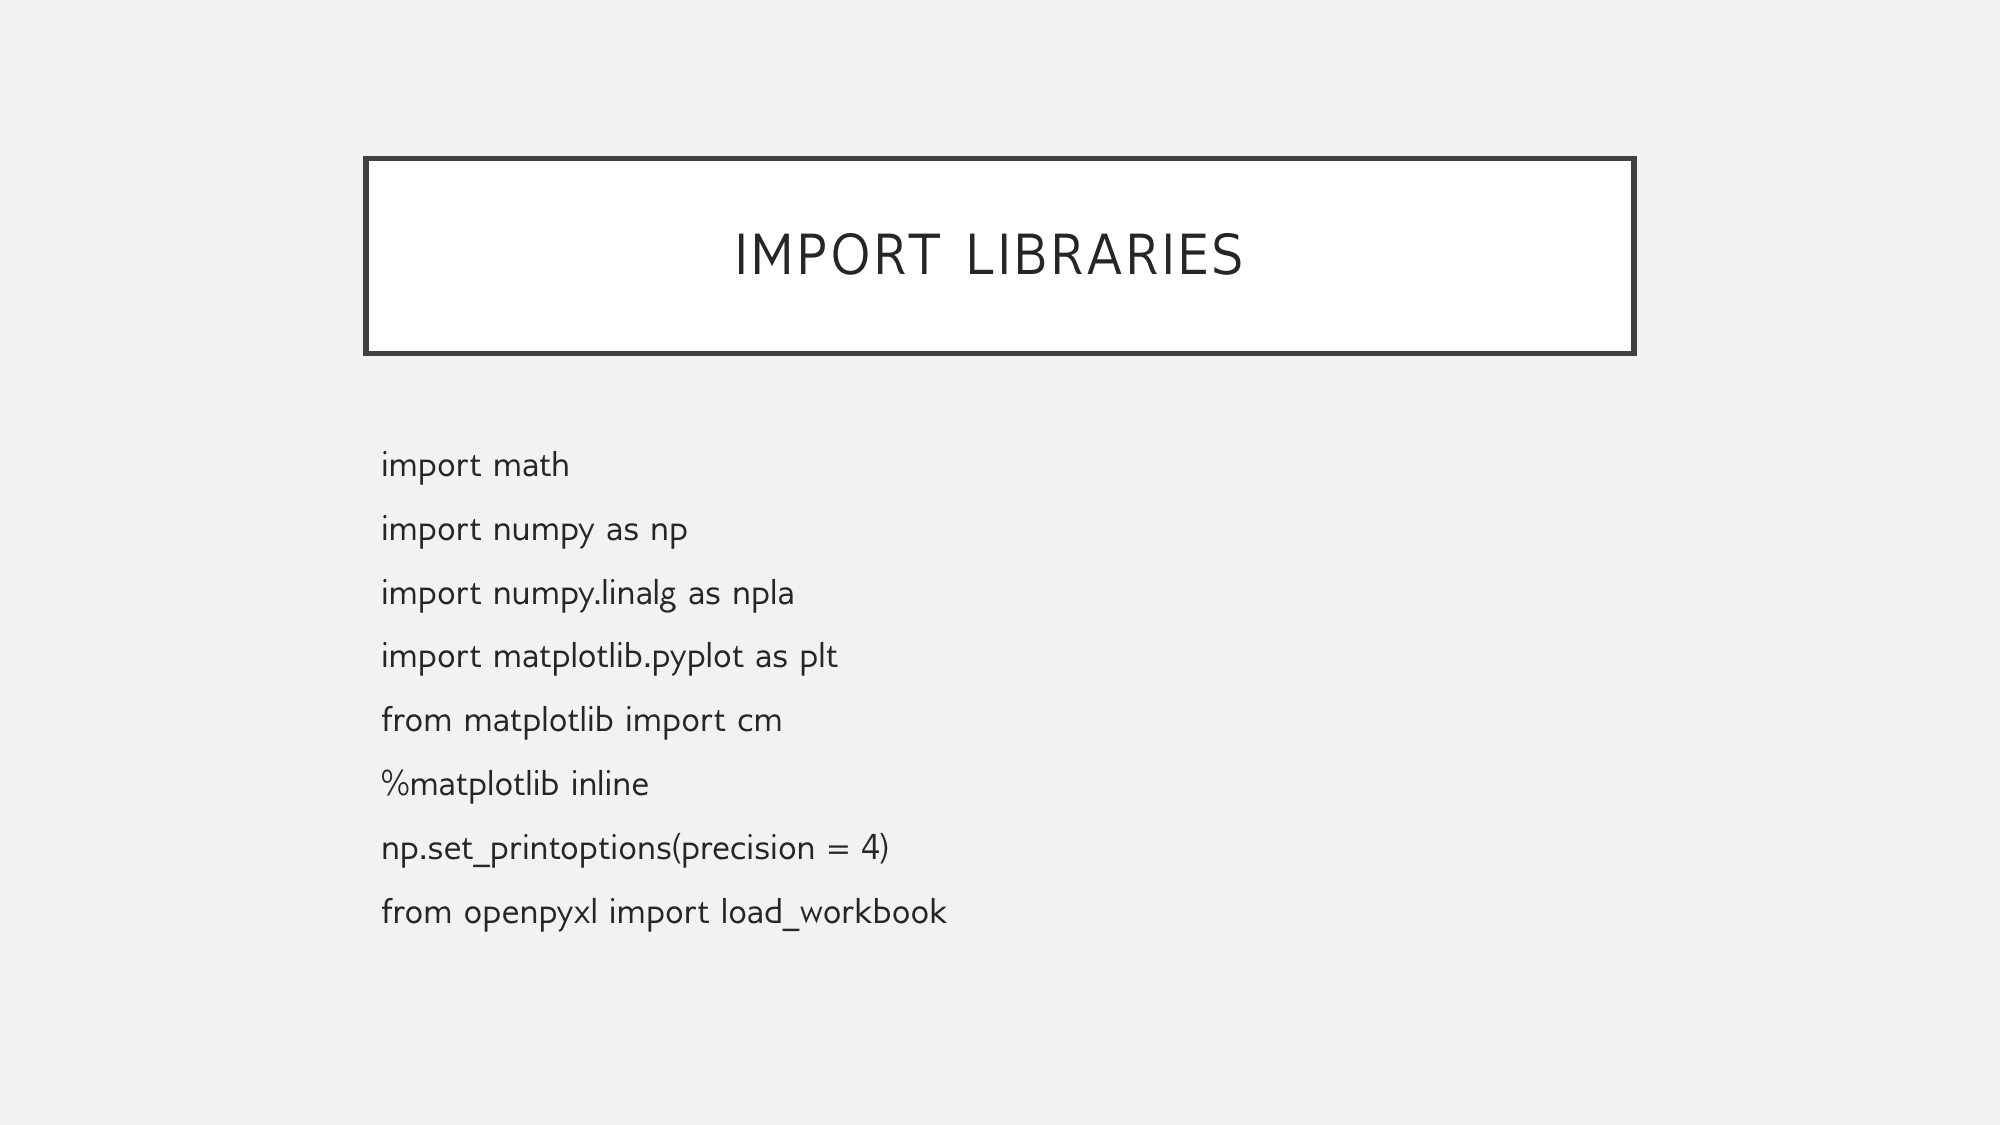

# Import Libraries
import math
import numpy as np
import numpy.linalg as npla
import matplotlib.pyplot as plt
from matplotlib import cm
%matplotlib inline
np.set_printoptions(precision = 4)
from openpyxl import load_workbook